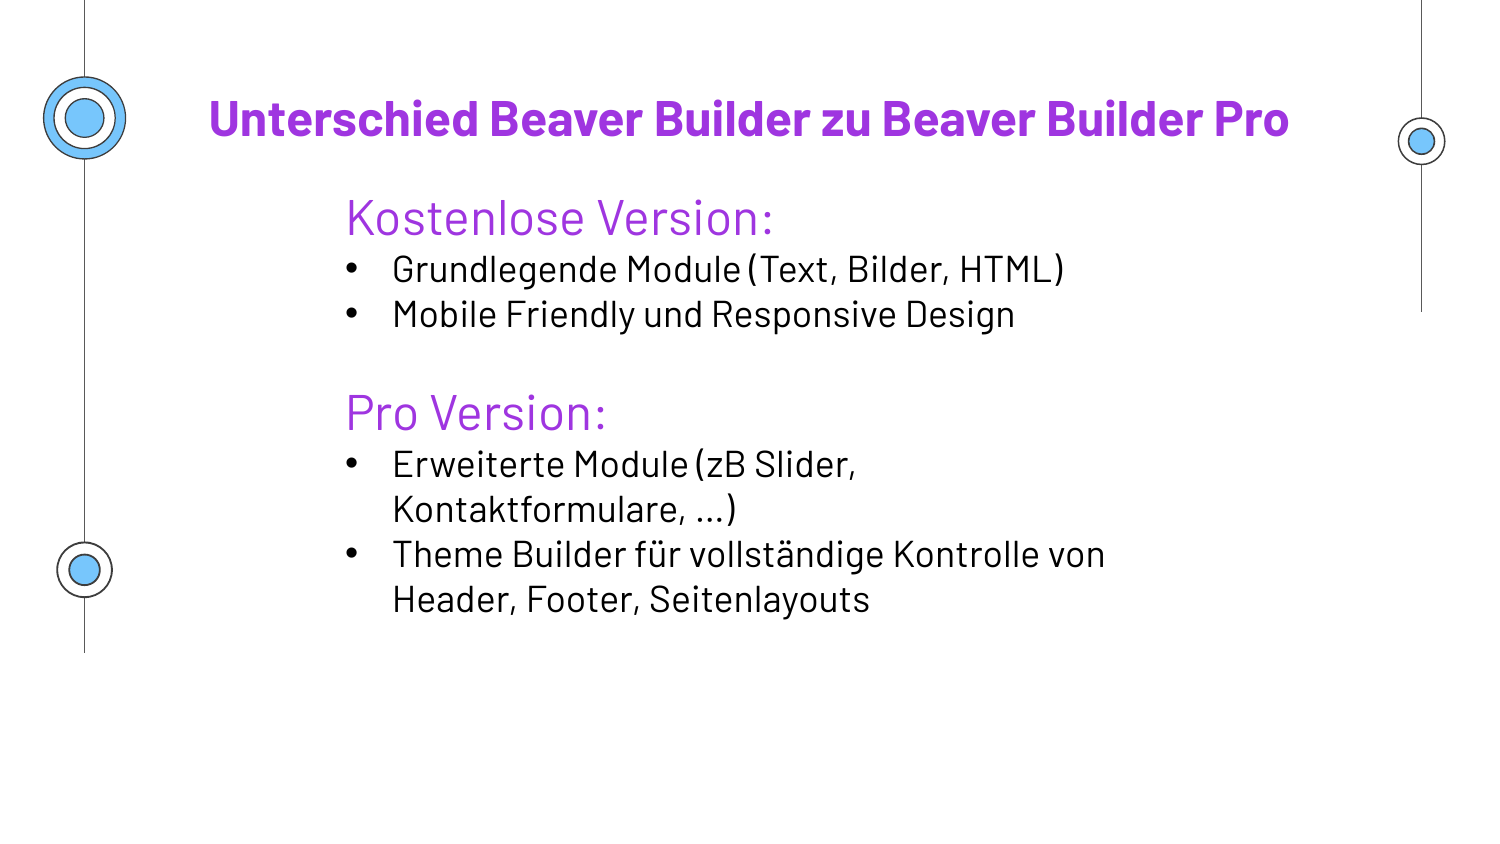

Unterschied Beaver Builder zu Beaver Builder Pro
Kostenlose Version:
Grundlegende Module (Text, Bilder, HTML)
Mobile Friendly und Responsive Design

Pro Version:
Erweiterte Module (zB Slider, Kontaktformulare, …)
Theme Builder für vollständige Kontrolle von Header, Footer, Seitenlayouts